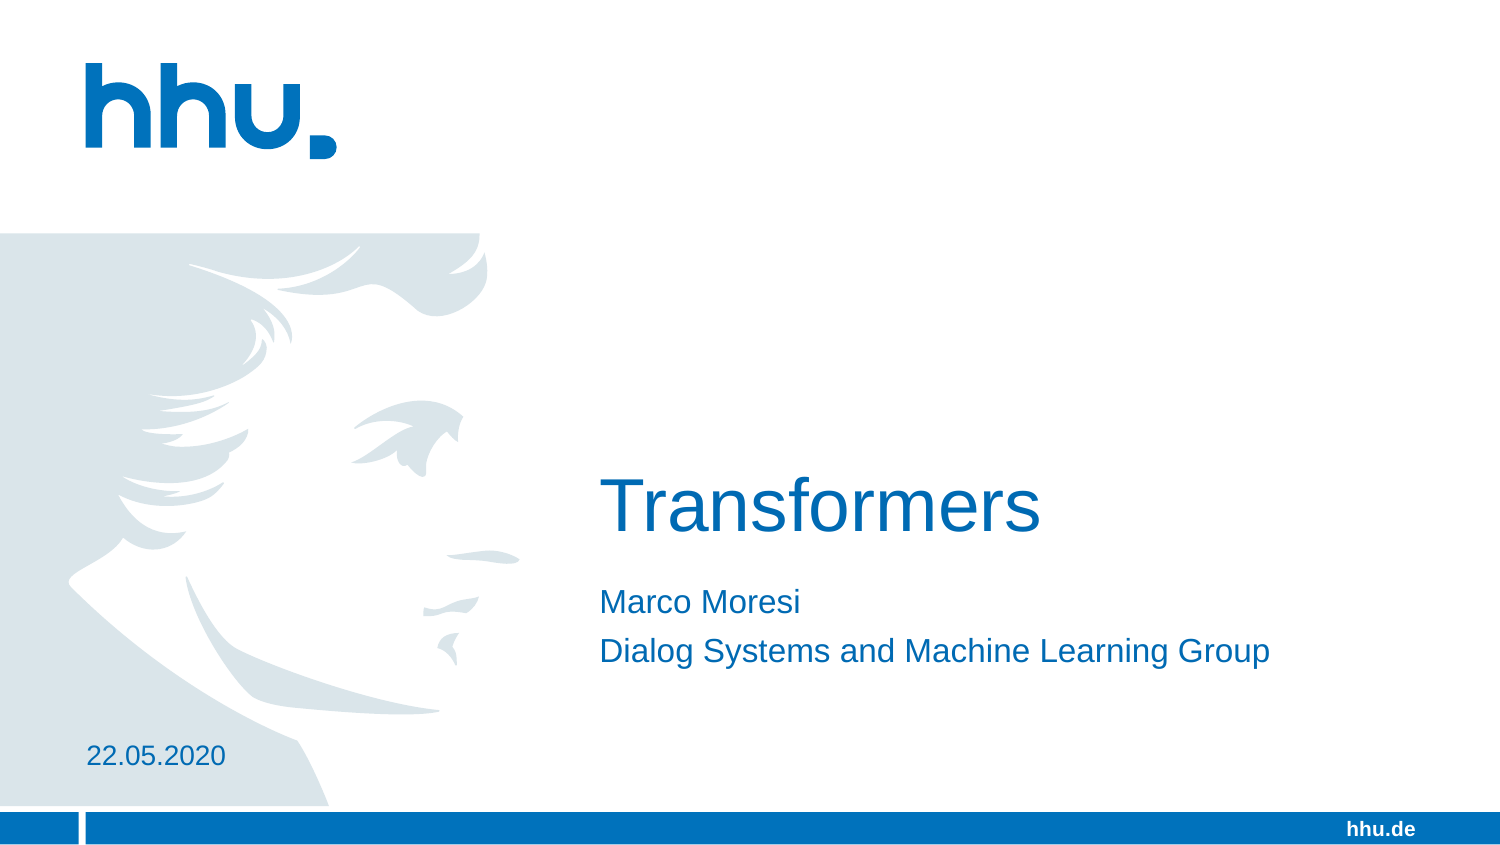

# Transformers
Marco Moresi
Dialog Systems and Machine Learning Group
22.05.2020